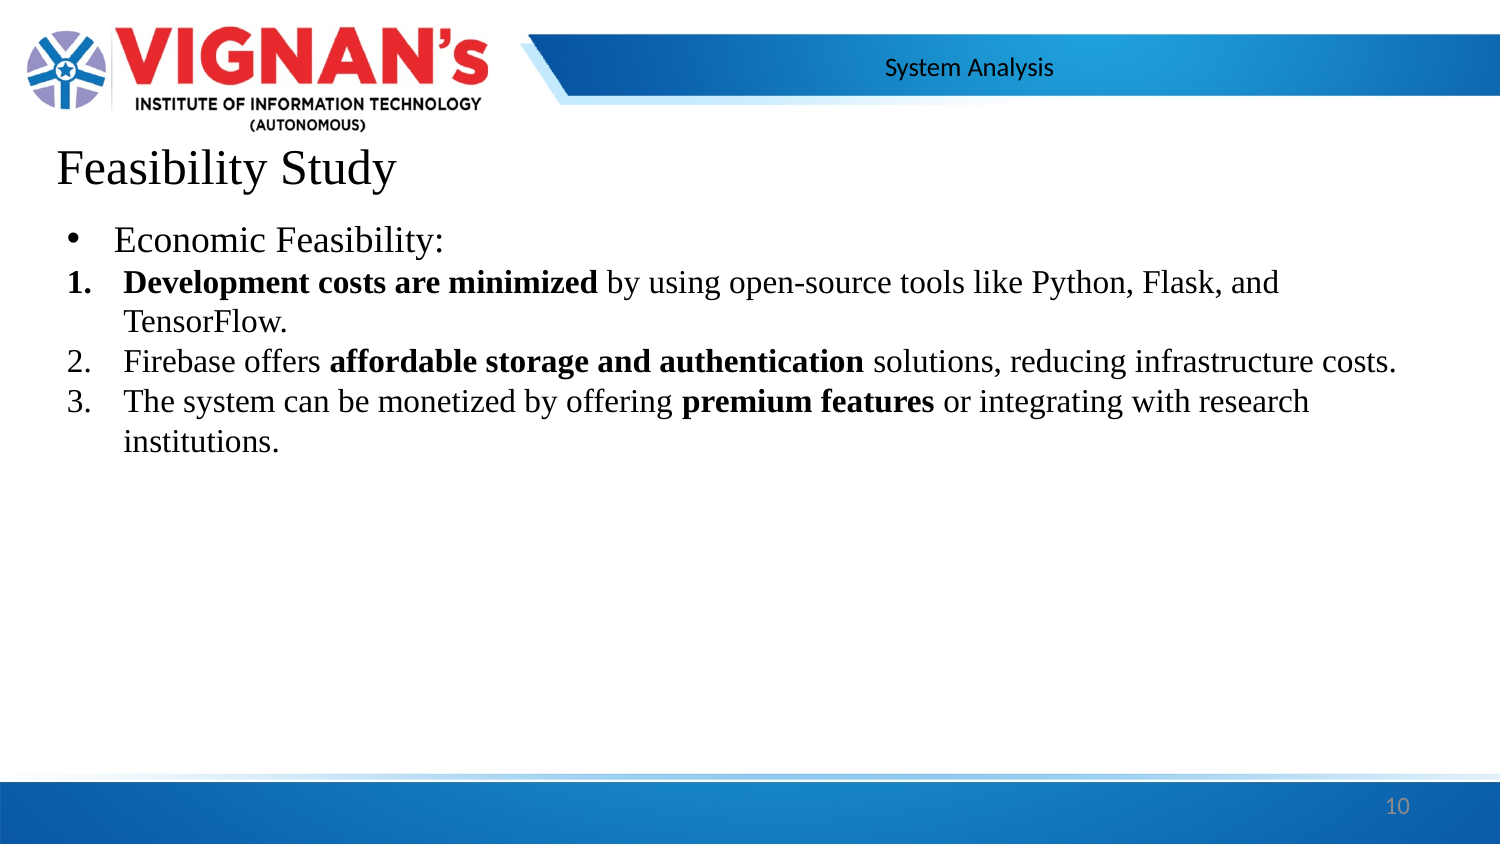

# System Analysis
Feasibility Study
Economic Feasibility:
Development costs are minimized by using open-source tools like Python, Flask, and TensorFlow.
Firebase offers affordable storage and authentication solutions, reducing infrastructure costs.
The system can be monetized by offering premium features or integrating with research institutions.
10